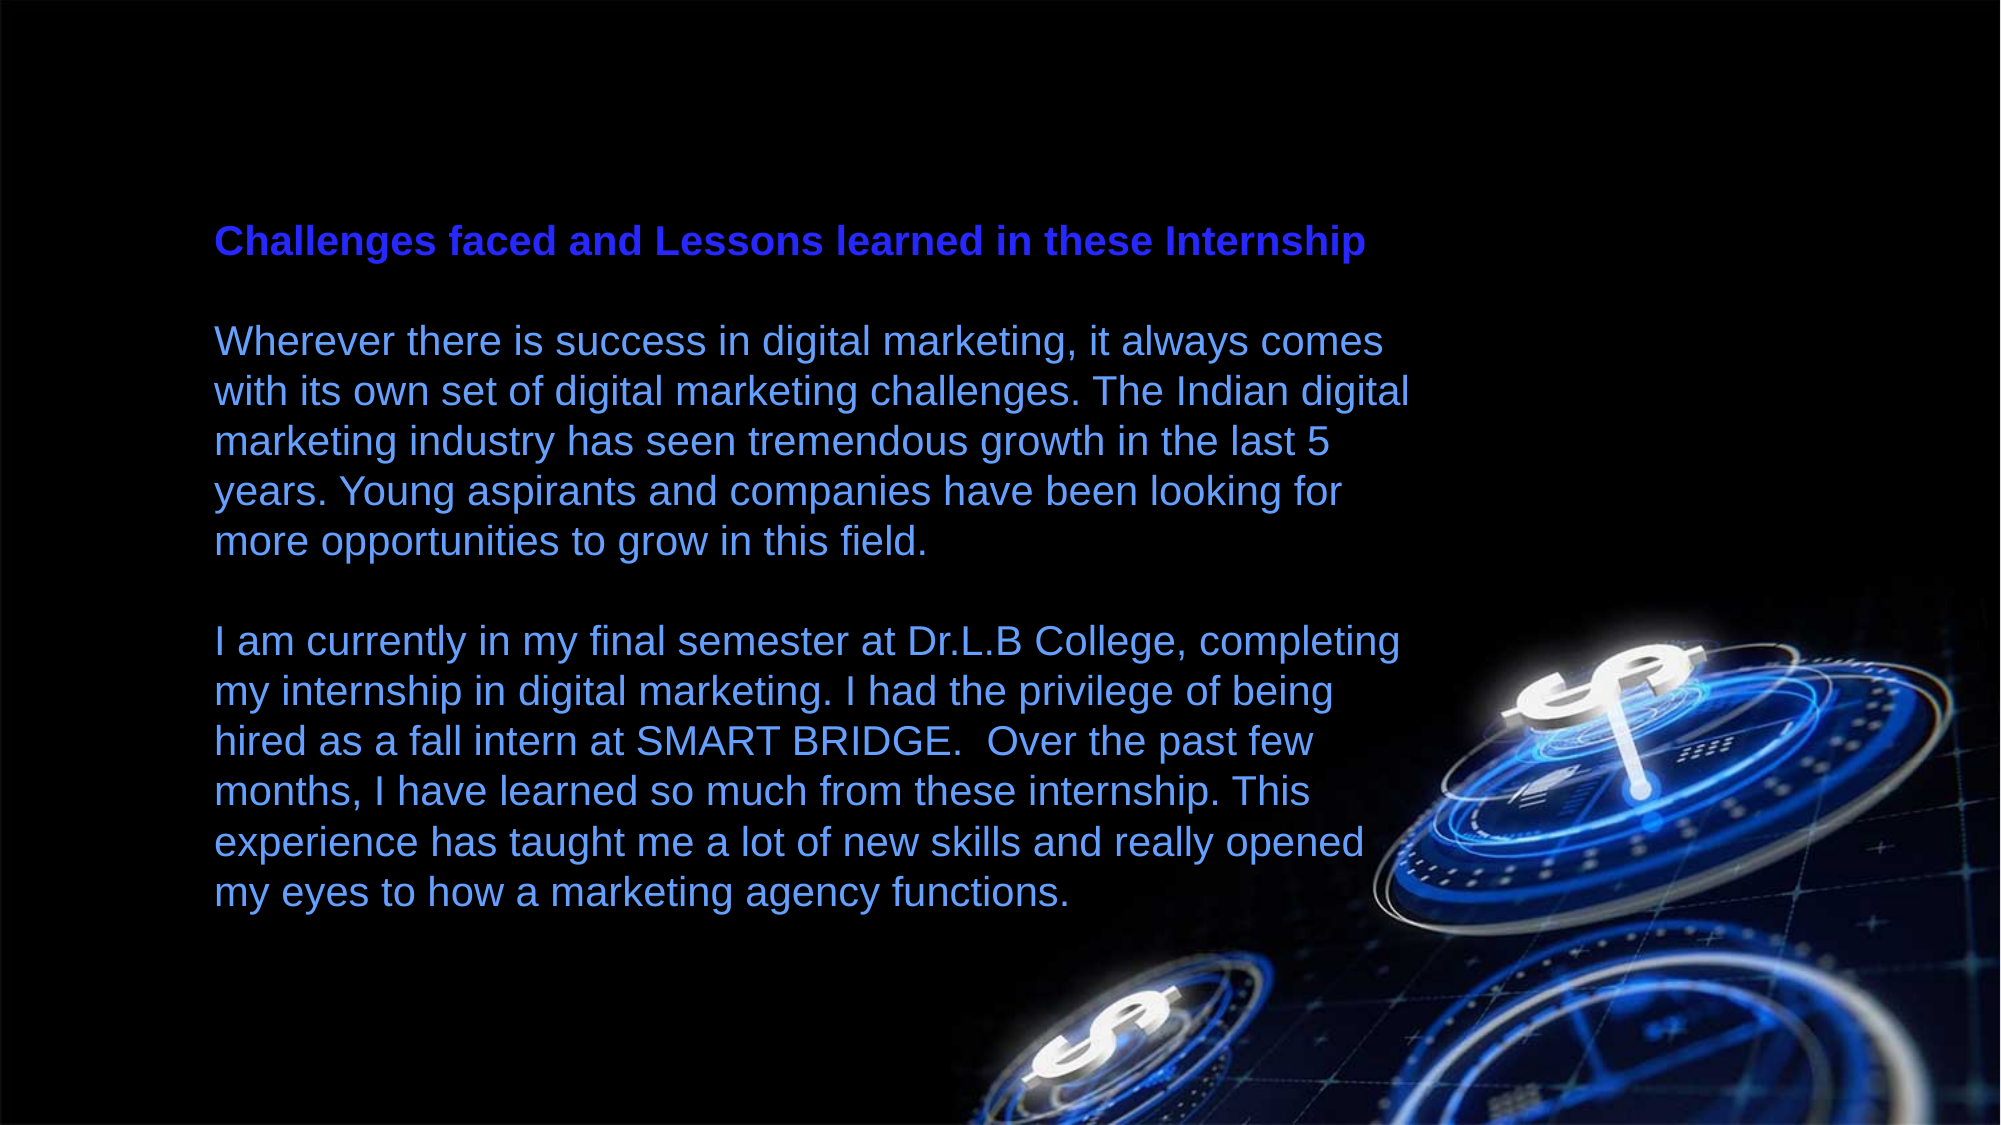

Challenges faced and Lessons learned in these Internship

Wherever there is success in digital marketing, it always comes with its own set of digital marketing challenges. The Indian digital marketing industry has seen tremendous growth in the last 5 years. Young aspirants and companies have been looking for more opportunities to grow in this field.

I am currently in my final semester at Dr.L.B College, completing my internship in digital marketing. I had the privilege of being hired as a fall intern at SMART BRIDGE.  Over the past few months, I have learned so much from these internship. This experience has taught me a lot of new skills and really opened my eyes to how a marketing agency functions.